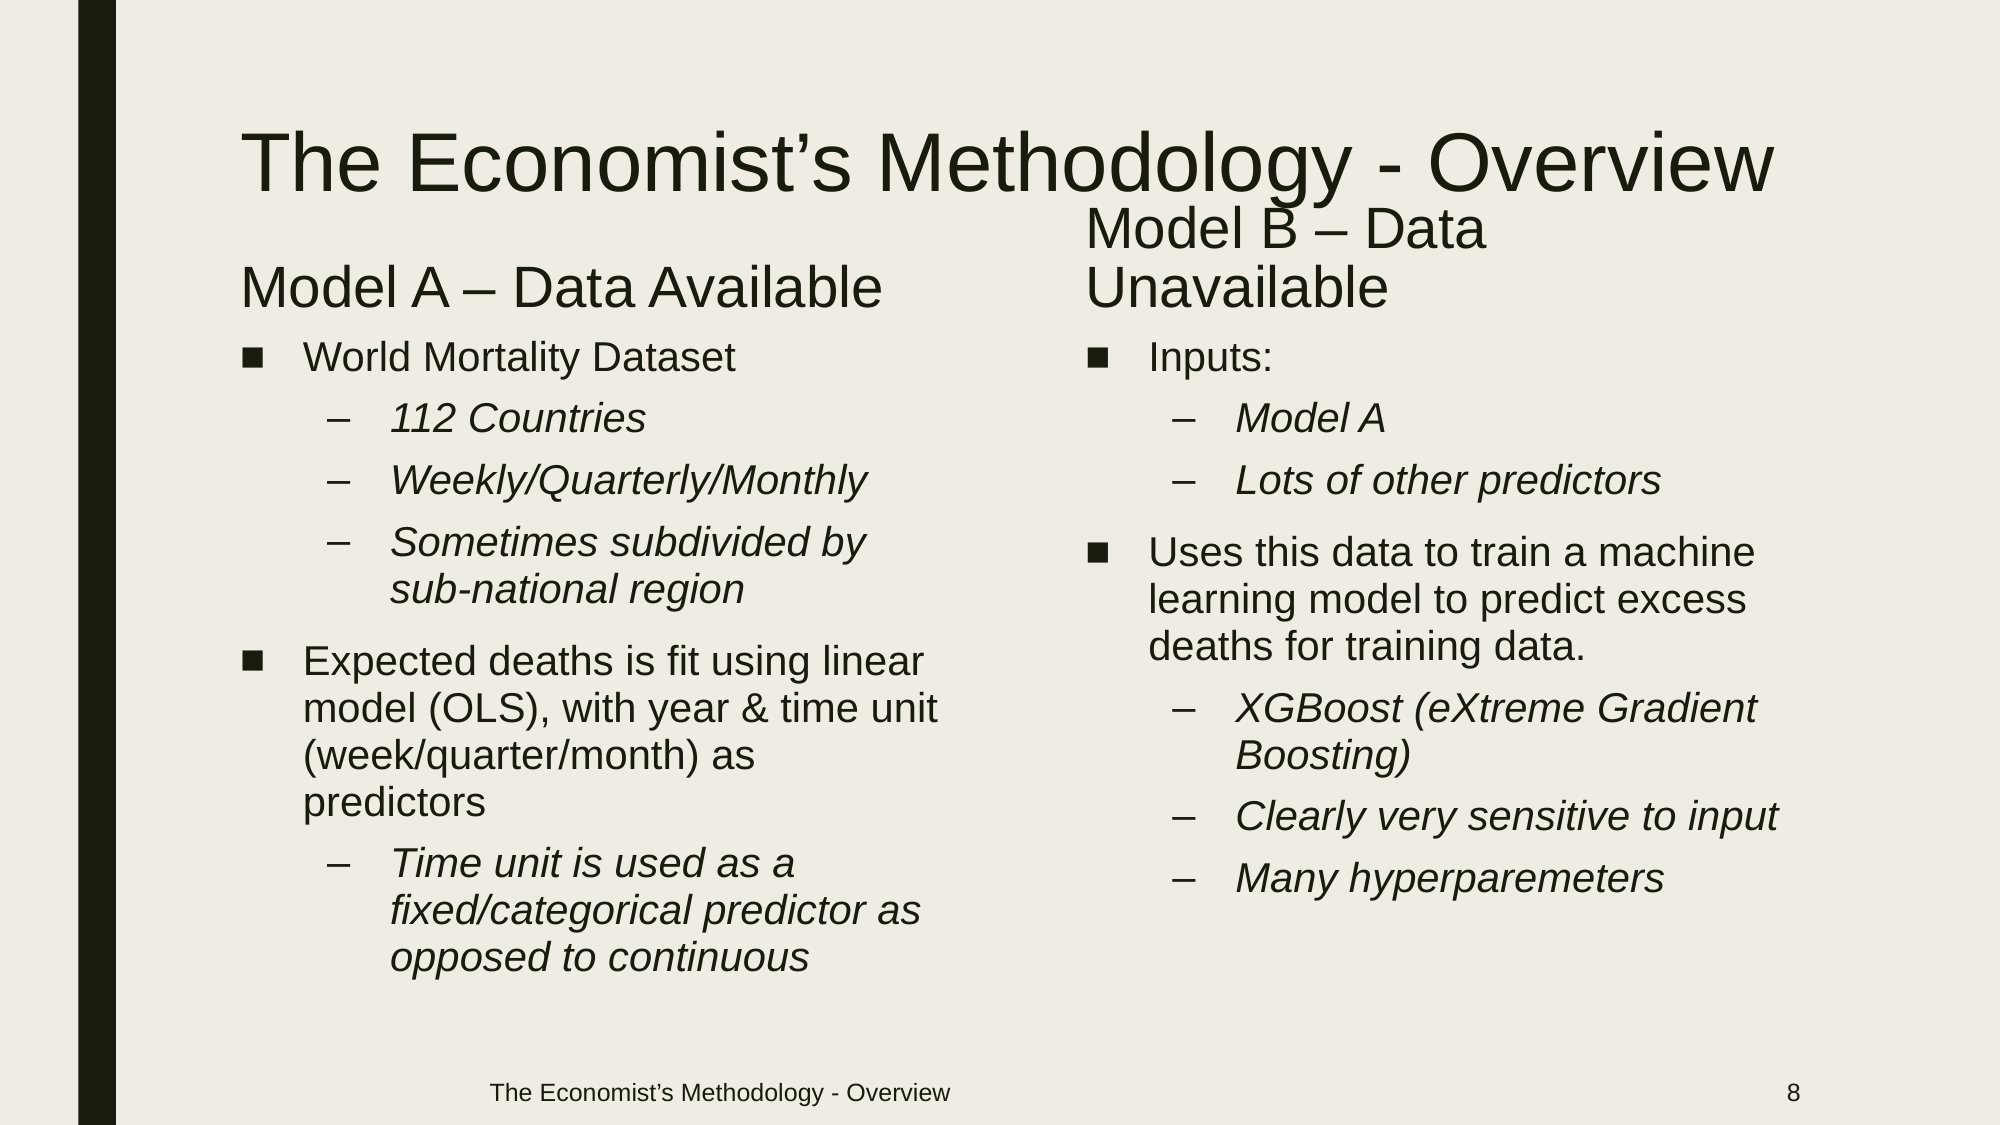

# The Economist’s Methodology - Overview
Model A – Data Available
Model B – Data Unavailable
World Mortality Dataset
112 Countries
Weekly/Quarterly/Monthly
Sometimes subdivided by sub-national region
Expected deaths is fit using linear model (OLS), with year & time unit (week/quarter/month) as predictors
Time unit is used as a fixed/categorical predictor as opposed to continuous

Inputs:
Model A
Lots of other predictors
Uses this data to train a machine learning model to predict excess deaths for training data.
XGBoost (eXtreme Gradient Boosting)
Clearly very sensitive to input
Many hyperparemeters

The Economist’s Methodology - Overview
8